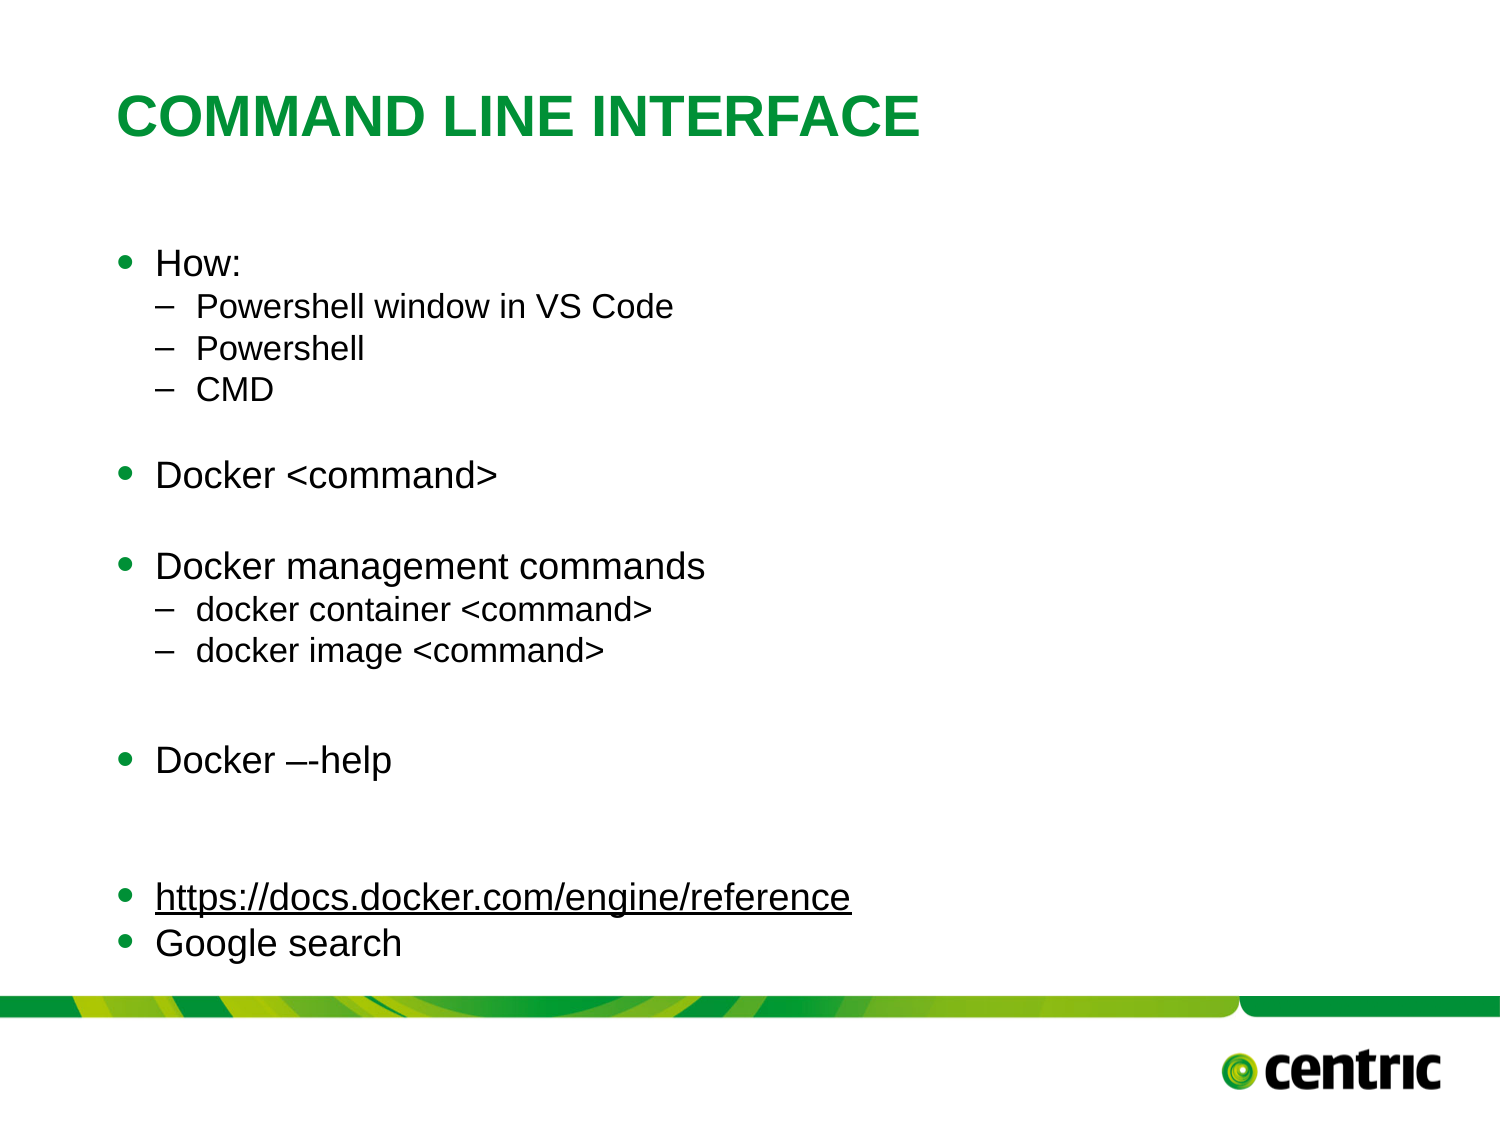

# Command LINE INTERFACE
How:
Powershell window in VS Code
Powershell
CMD
Docker <command>

Docker management commands
docker container <command>
docker image <command>

Docker –-help

https://docs.docker.com/engine/reference
Google search
TITLE PRESENTATION
Versie 0.8 - 16 september 2017